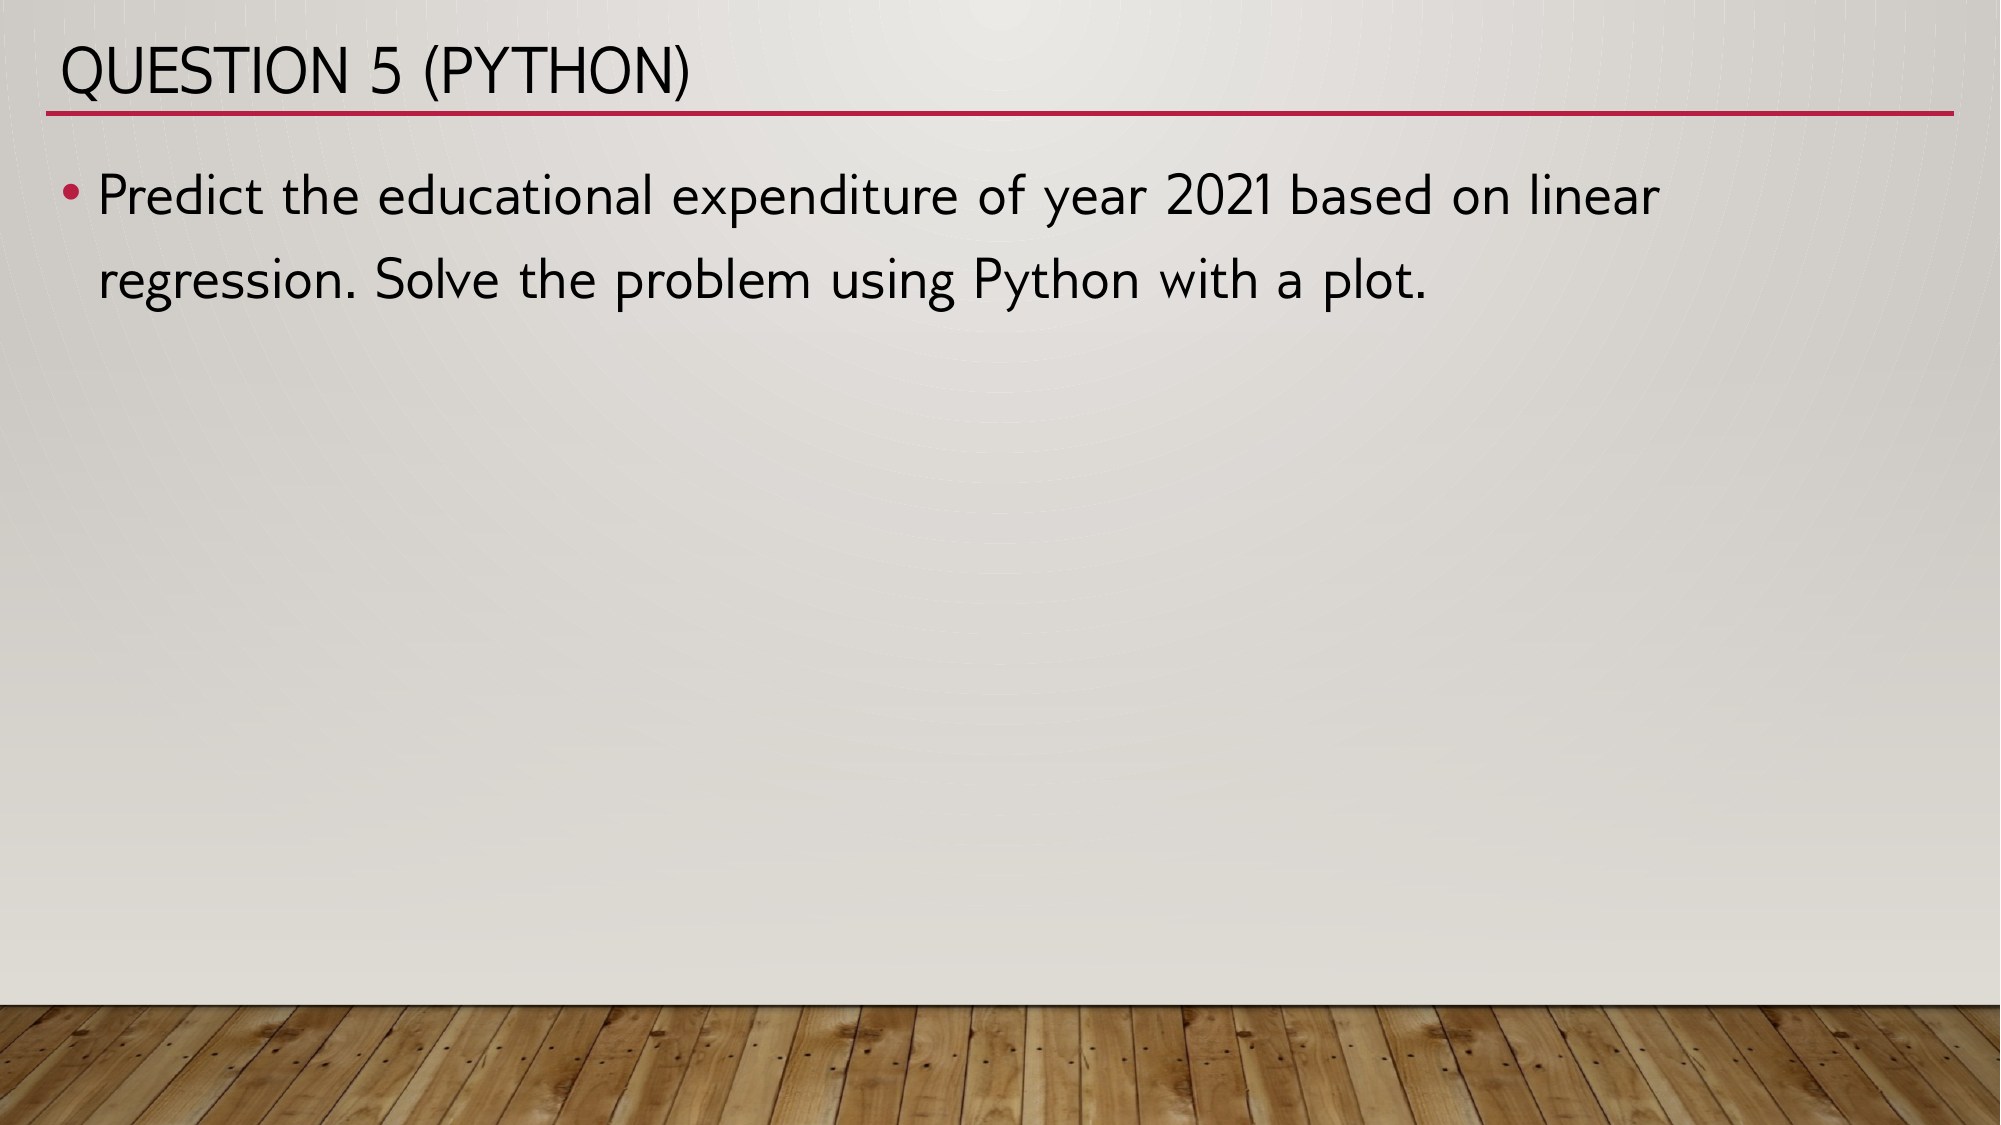

# Question 5 (python)
Predict the educational expenditure of year 2021 based on linear regression. Solve the problem using Python with a plot.